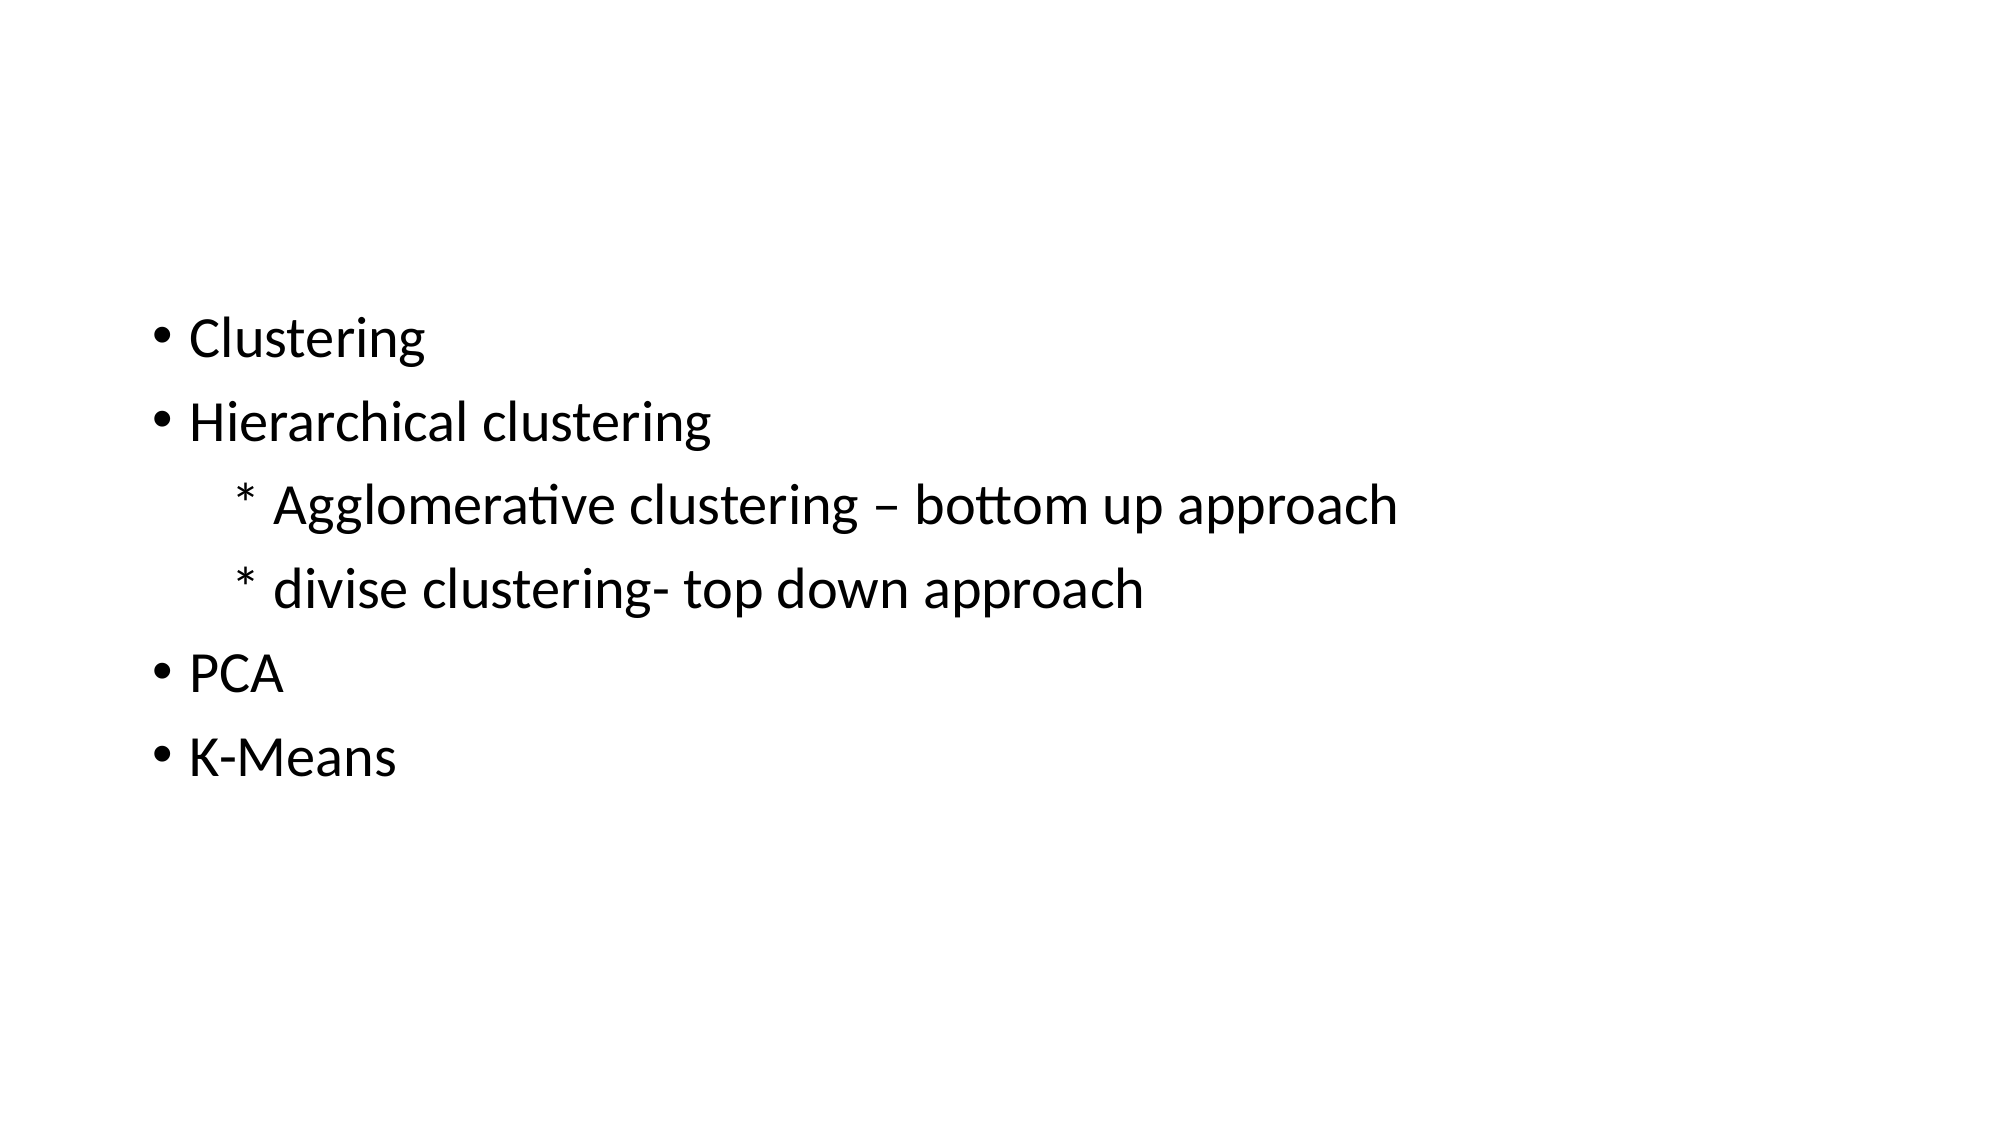

#
Clustering
Hierarchical clustering
      * Agglomerative clustering – bottom up approach
      * divise clustering- top down approach
PCA
K-Means